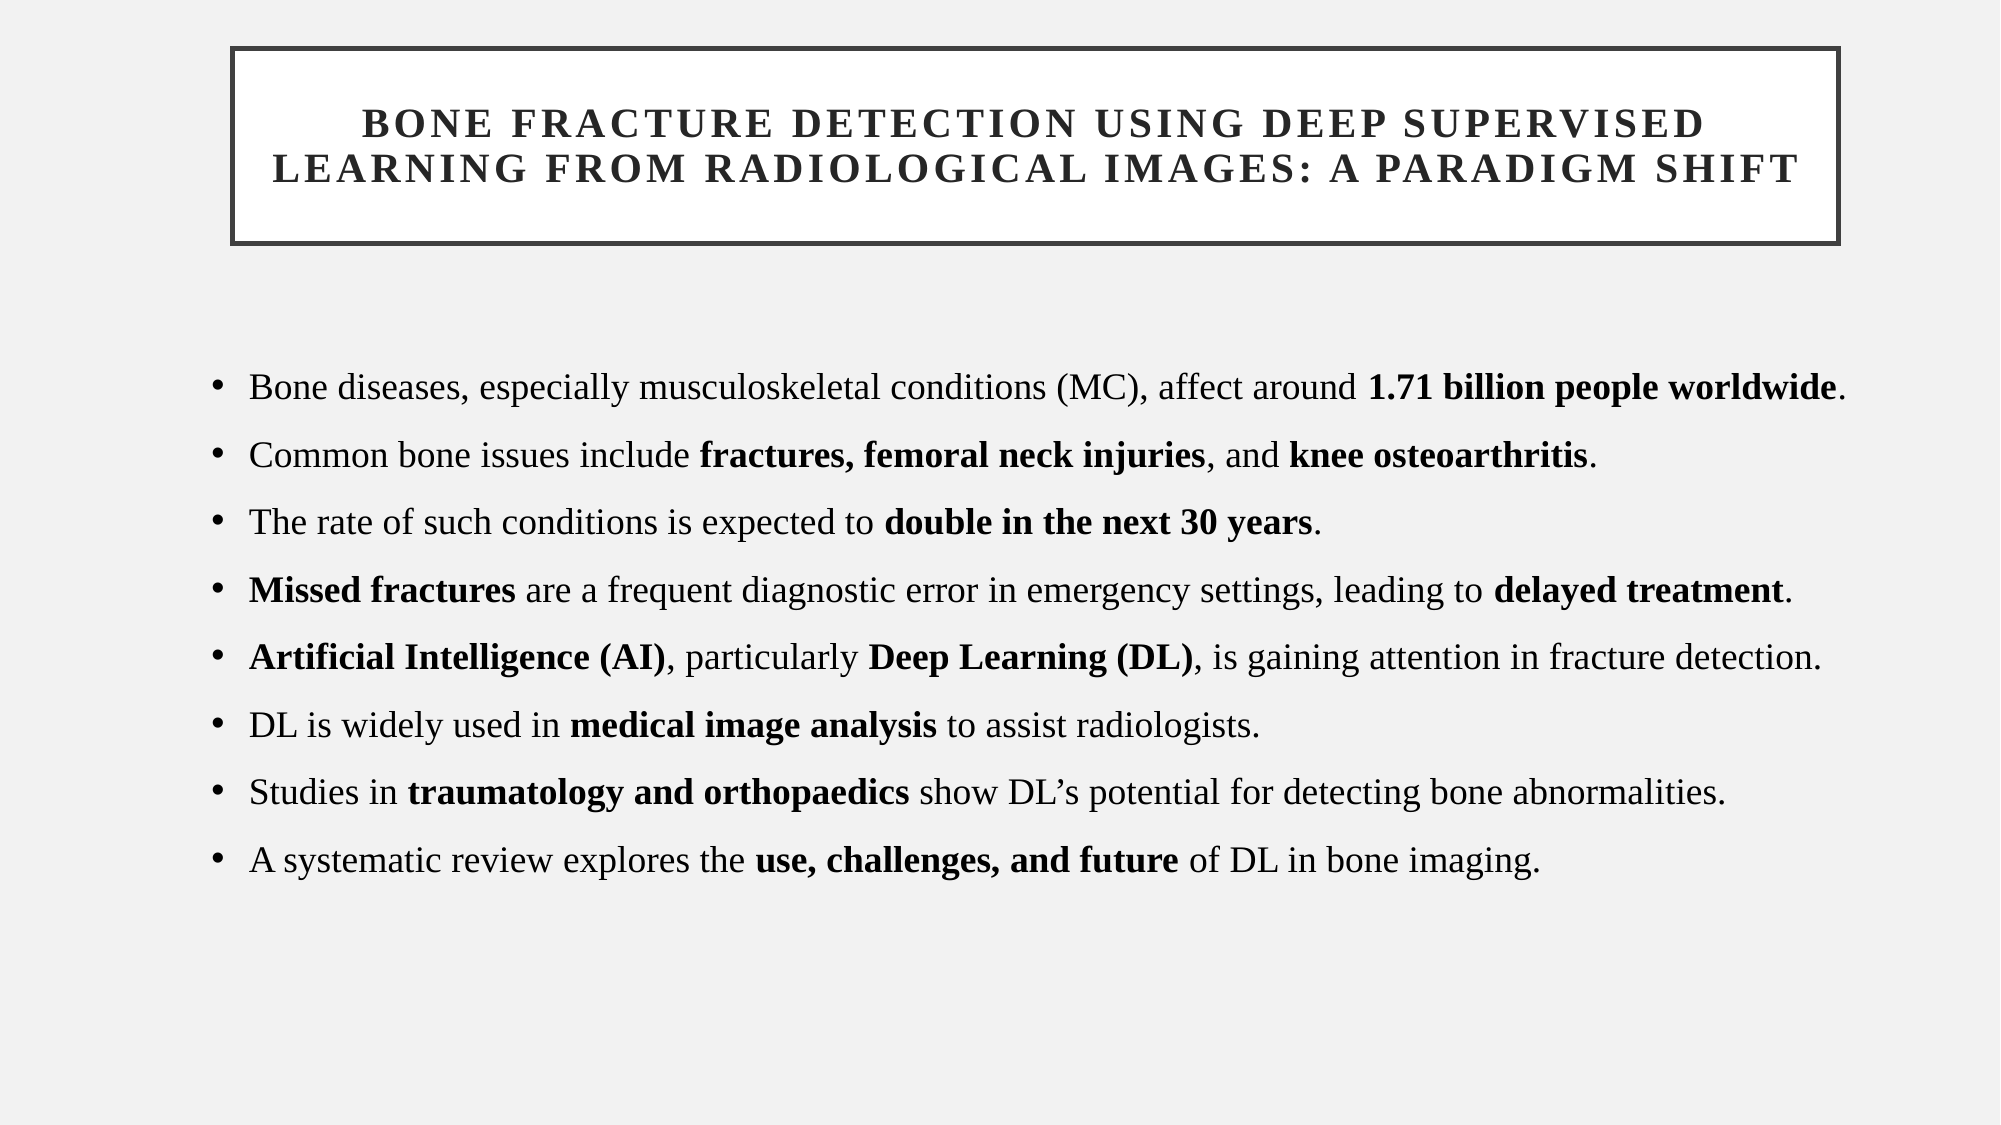

# Bone Fracture Detection Using Deep Supervised Learning from Radiological Images: A Paradigm Shift
Bone diseases, especially musculoskeletal conditions (MC), affect around 1.71 billion people worldwide.
Common bone issues include fractures, femoral neck injuries, and knee osteoarthritis.
The rate of such conditions is expected to double in the next 30 years.
Missed fractures are a frequent diagnostic error in emergency settings, leading to delayed treatment.
Artificial Intelligence (AI), particularly Deep Learning (DL), is gaining attention in fracture detection.
DL is widely used in medical image analysis to assist radiologists.
Studies in traumatology and orthopaedics show DL’s potential for detecting bone abnormalities.
A systematic review explores the use, challenges, and future of DL in bone imaging.